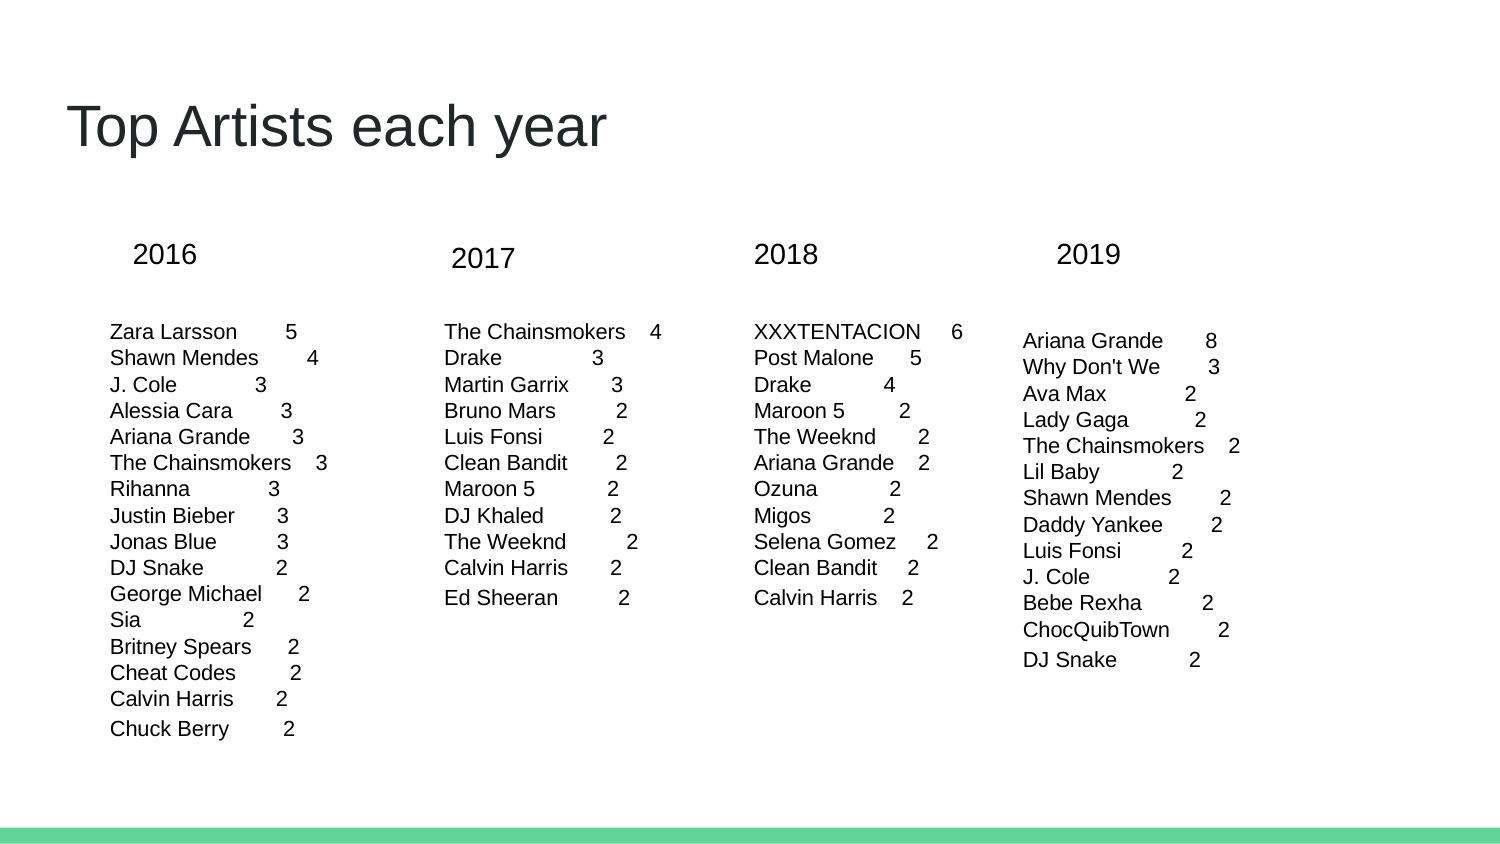

# Top Artists each year
2016
2018
2019
2017
Zara Larsson        5
Shawn Mendes        4
J. Cole             3
Alessia Cara        3
Ariana Grande       3
The Chainsmokers    3
Rihanna             3
Justin Bieber       3
Jonas Blue          3
DJ Snake            2
George Michael      2
Sia                 2
Britney Spears      2
Cheat Codes         2
Calvin Harris       2
Chuck Berry         2
The Chainsmokers    4
Drake               3
Martin Garrix       3
Bruno Mars          2
Luis Fonsi          2
Clean Bandit        2
Maroon 5            2
DJ Khaled           2
The Weeknd          2
Calvin Harris       2
Ed Sheeran          2
XXXTENTACION     6
Post Malone      5
Drake            4
Maroon 5         2
The Weeknd       2
Ariana Grande    2
Ozuna            2
Migos            2
Selena Gomez     2
Clean Bandit     2
Calvin Harris    2
Ariana Grande       8
Why Don't We        3
Ava Max             2
Lady Gaga           2
The Chainsmokers    2
Lil Baby            2
Shawn Mendes        2
Daddy Yankee        2
Luis Fonsi          2
J. Cole             2
Bebe Rexha          2
ChocQuibTown        2
DJ Snake            2